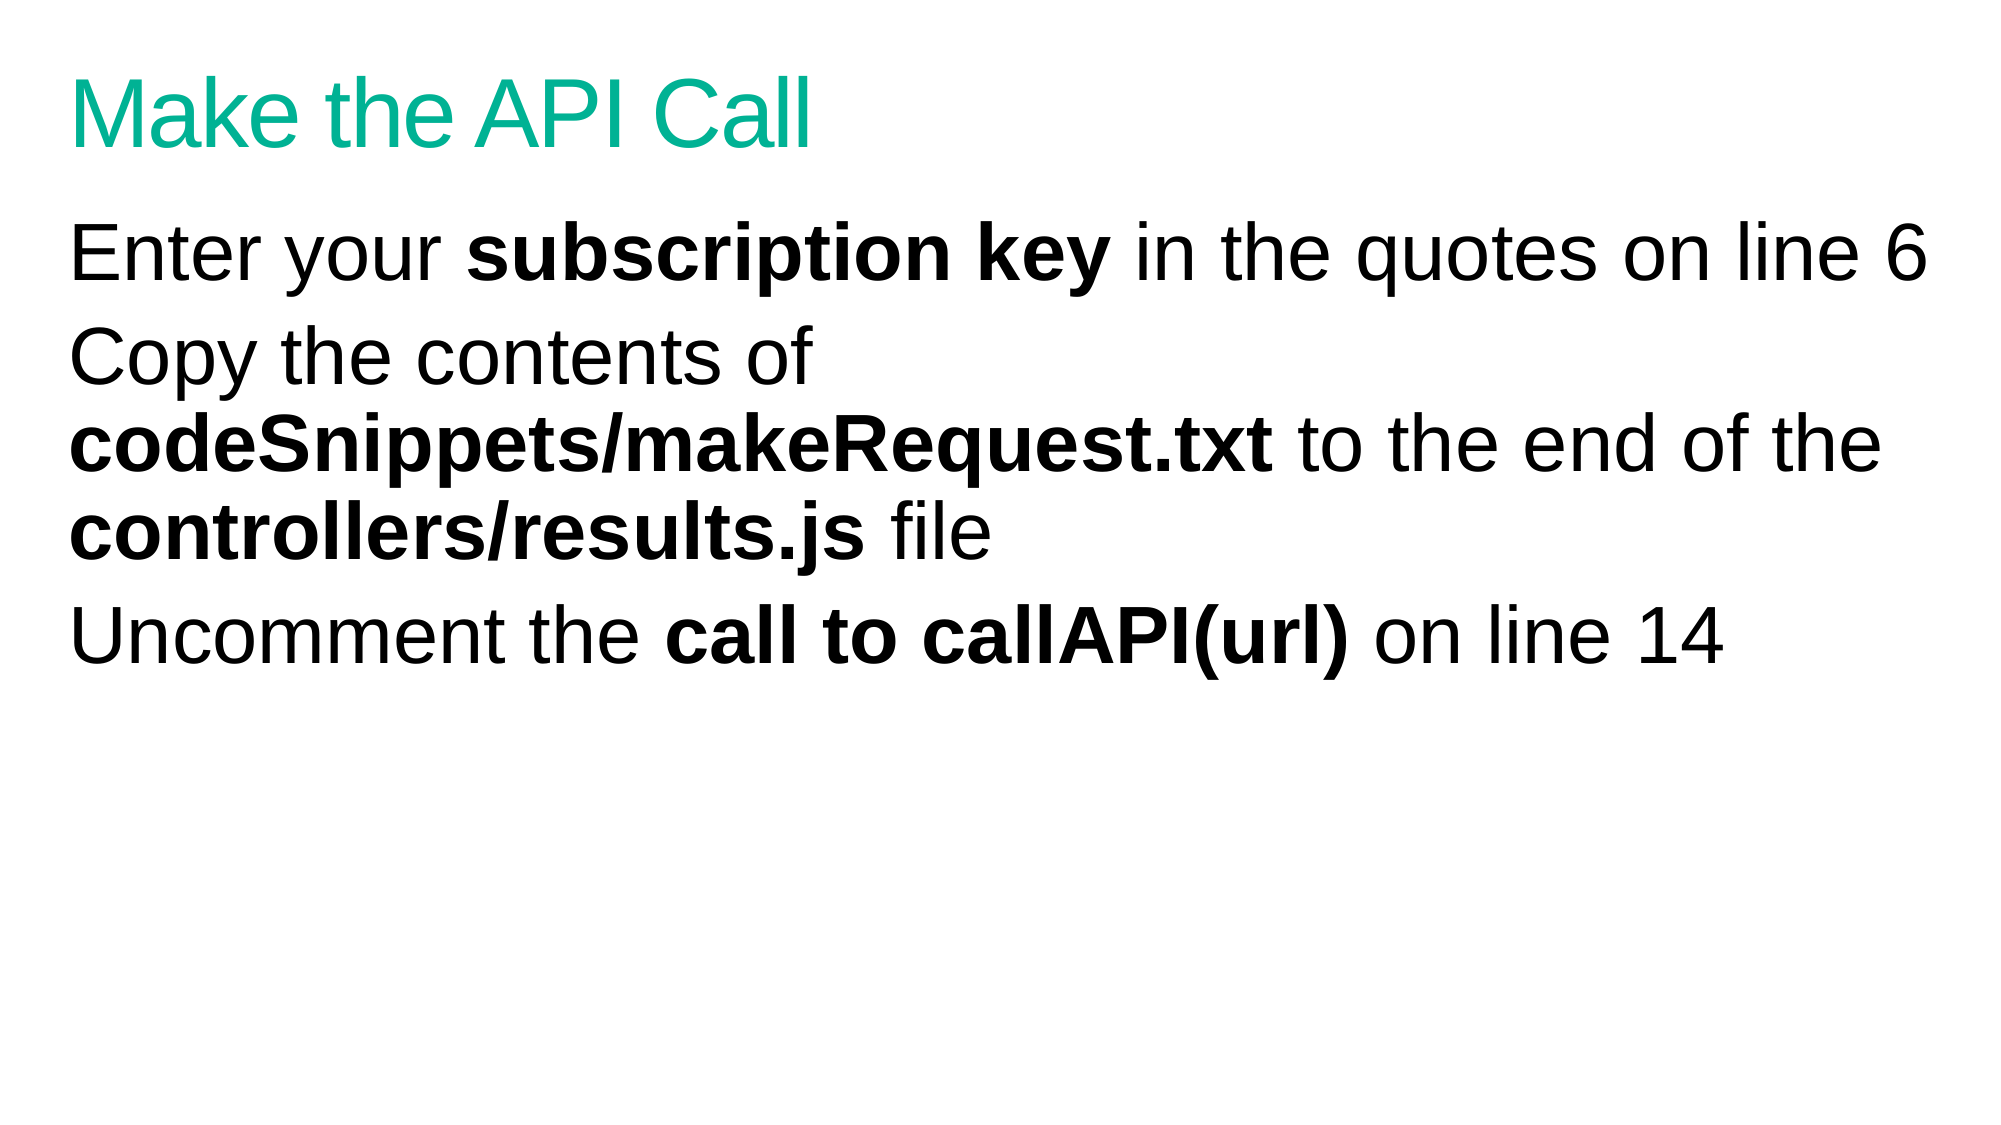

# Make the API Call
Enter your subscription key in the quotes on line 6
Copy the contents of codeSnippets/makeRequest.txt to the end of the controllers/results.js file
Uncomment the call to callAPI(url) on line 14